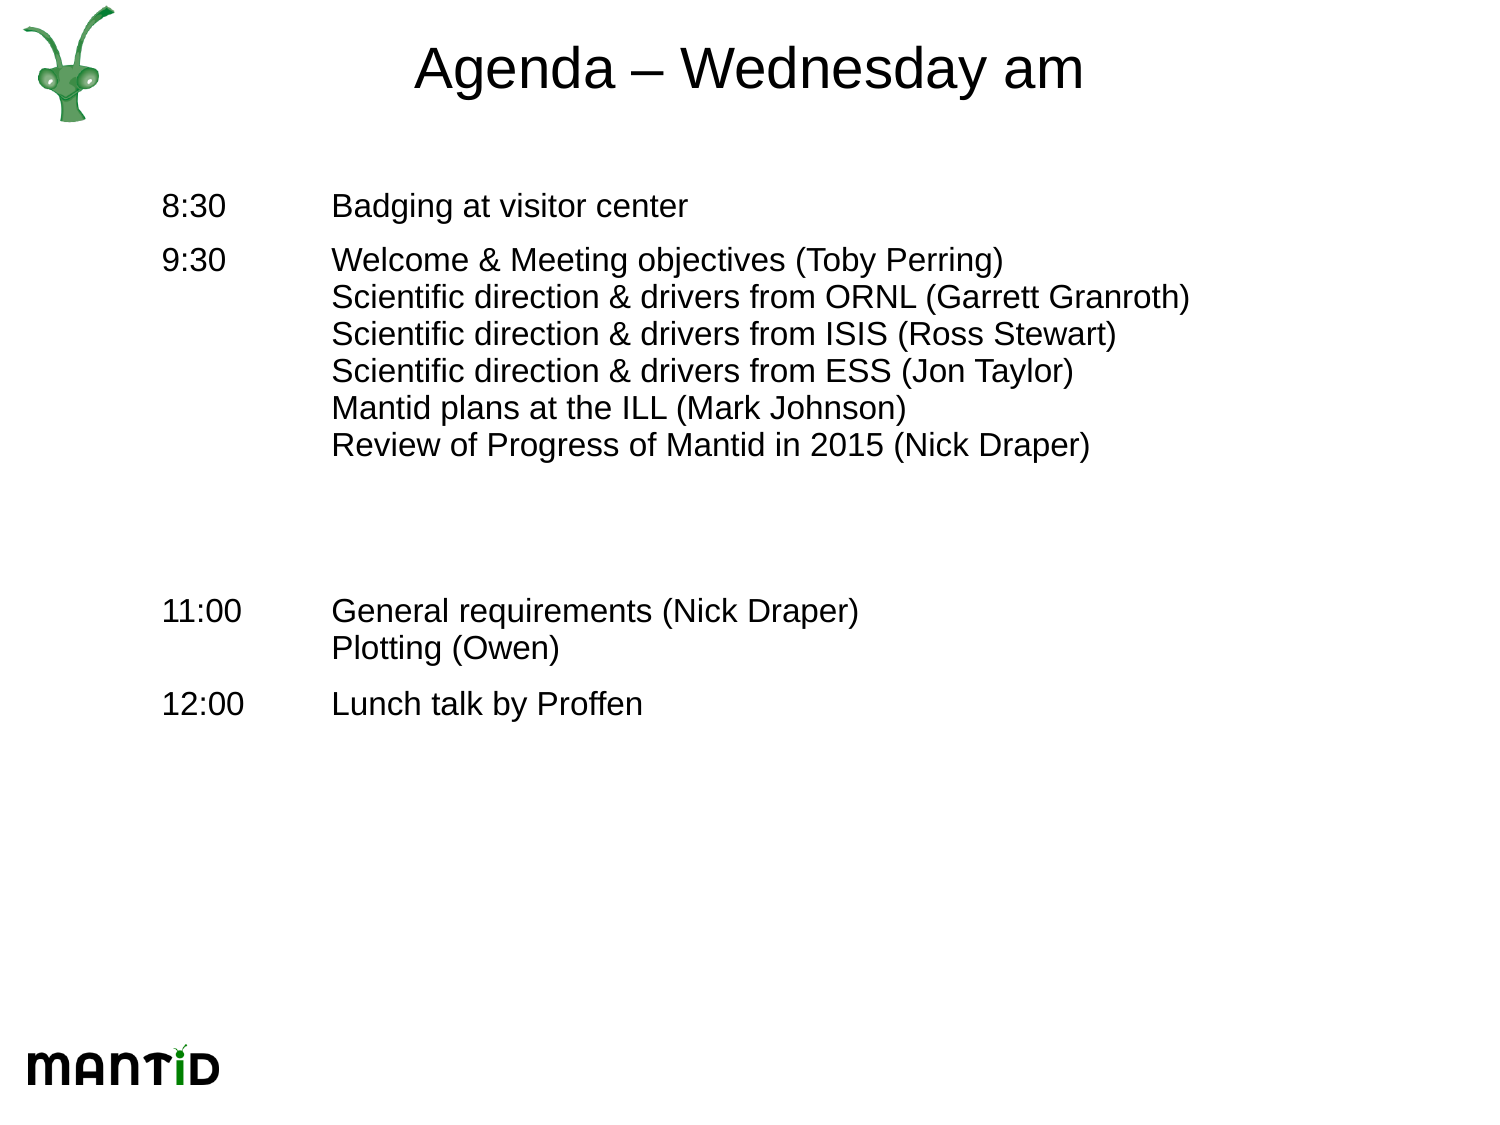

# Agenda – Wednesday am
| 8:30 | Badging at visitor center |
| --- | --- |
| 9:30 | Welcome & Meeting objectives (Toby Perring) Scientific direction & drivers from ORNL (Garrett Granroth) Scientific direction & drivers from ISIS (Ross Stewart) Scientific direction & drivers from ESS (Jon Taylor) Mantid plans at the ILL (Mark Johnson) Review of Progress of Mantid in 2015 (Nick Draper) |
| 11:00 | General requirements (Nick Draper) Plotting (Owen) |
| 12:00 | Lunch talk by Proffen |